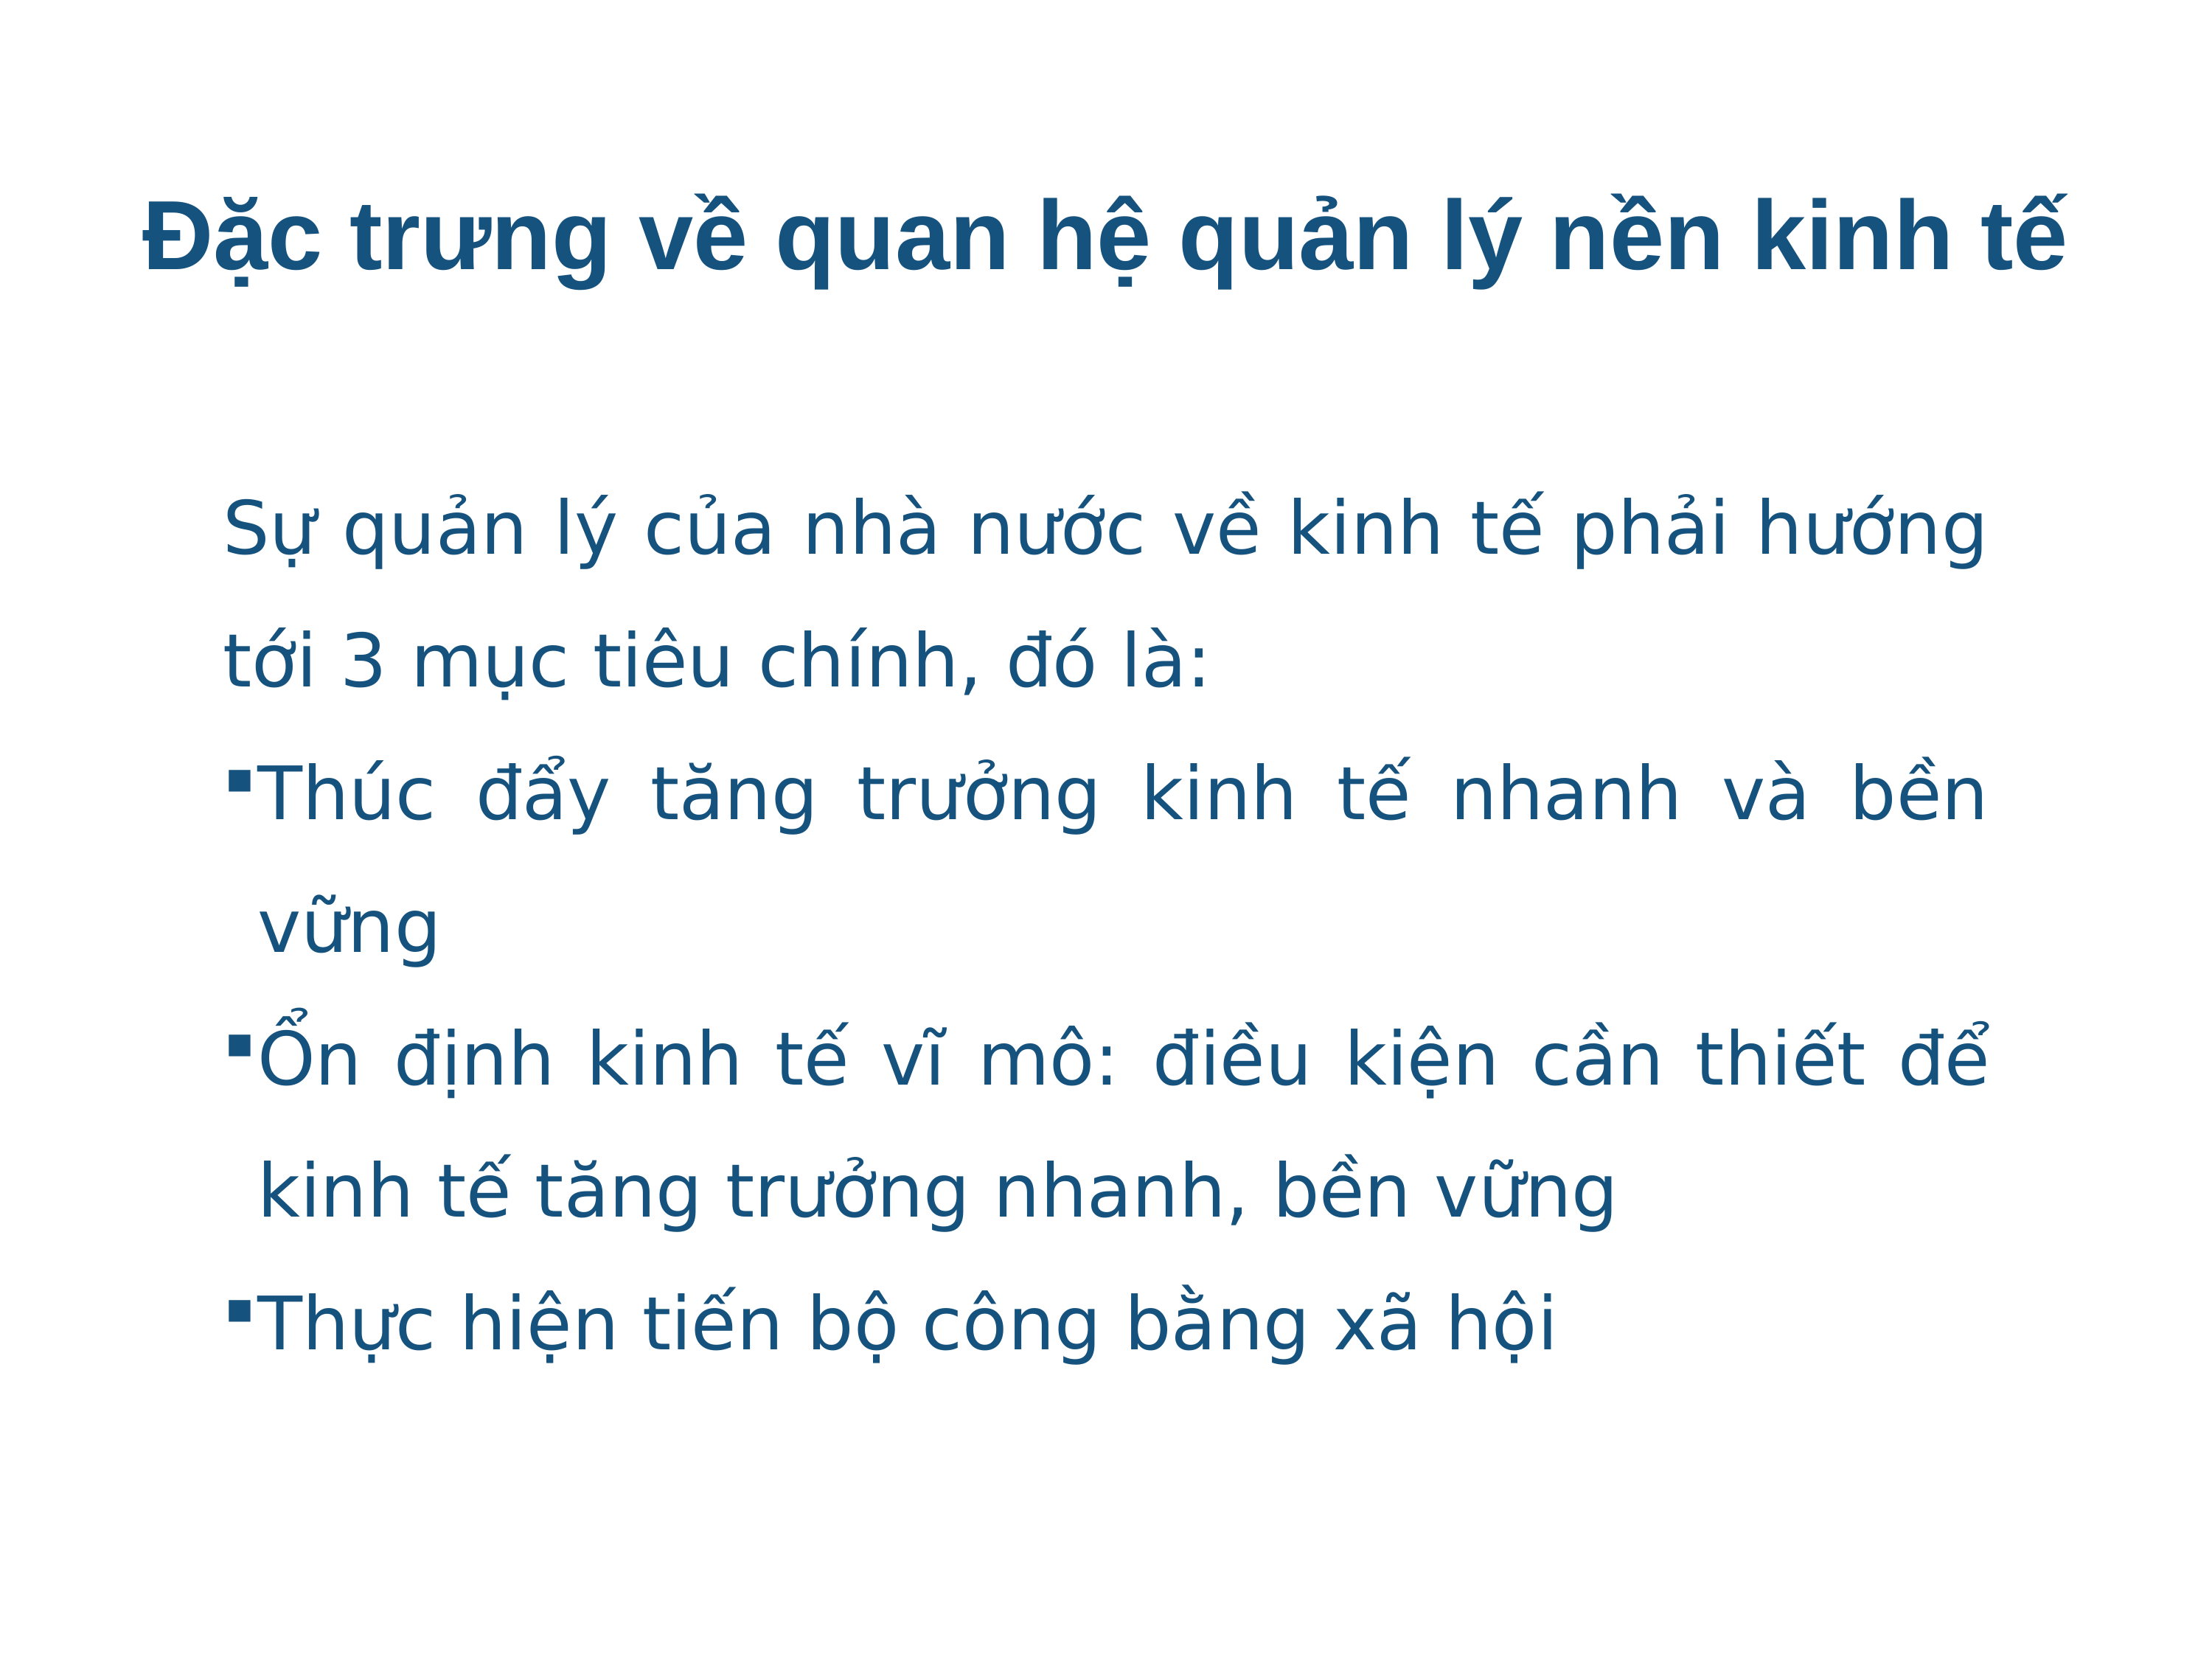

# Đặc trưng về quan hệ quản lý nền kinh tế
Sự quản lý của nhà nước về kinh tế phải hướng tới 3 mục tiêu chính, đó là:
Thúc đẩy tăng trưởng kinh tế nhanh và bền vững
Ổn định kinh tế vĩ mô: điều kiện cần thiết để kinh tế tăng trưởng nhanh, bền vững
Thực hiện tiến bộ công bằng xã hội